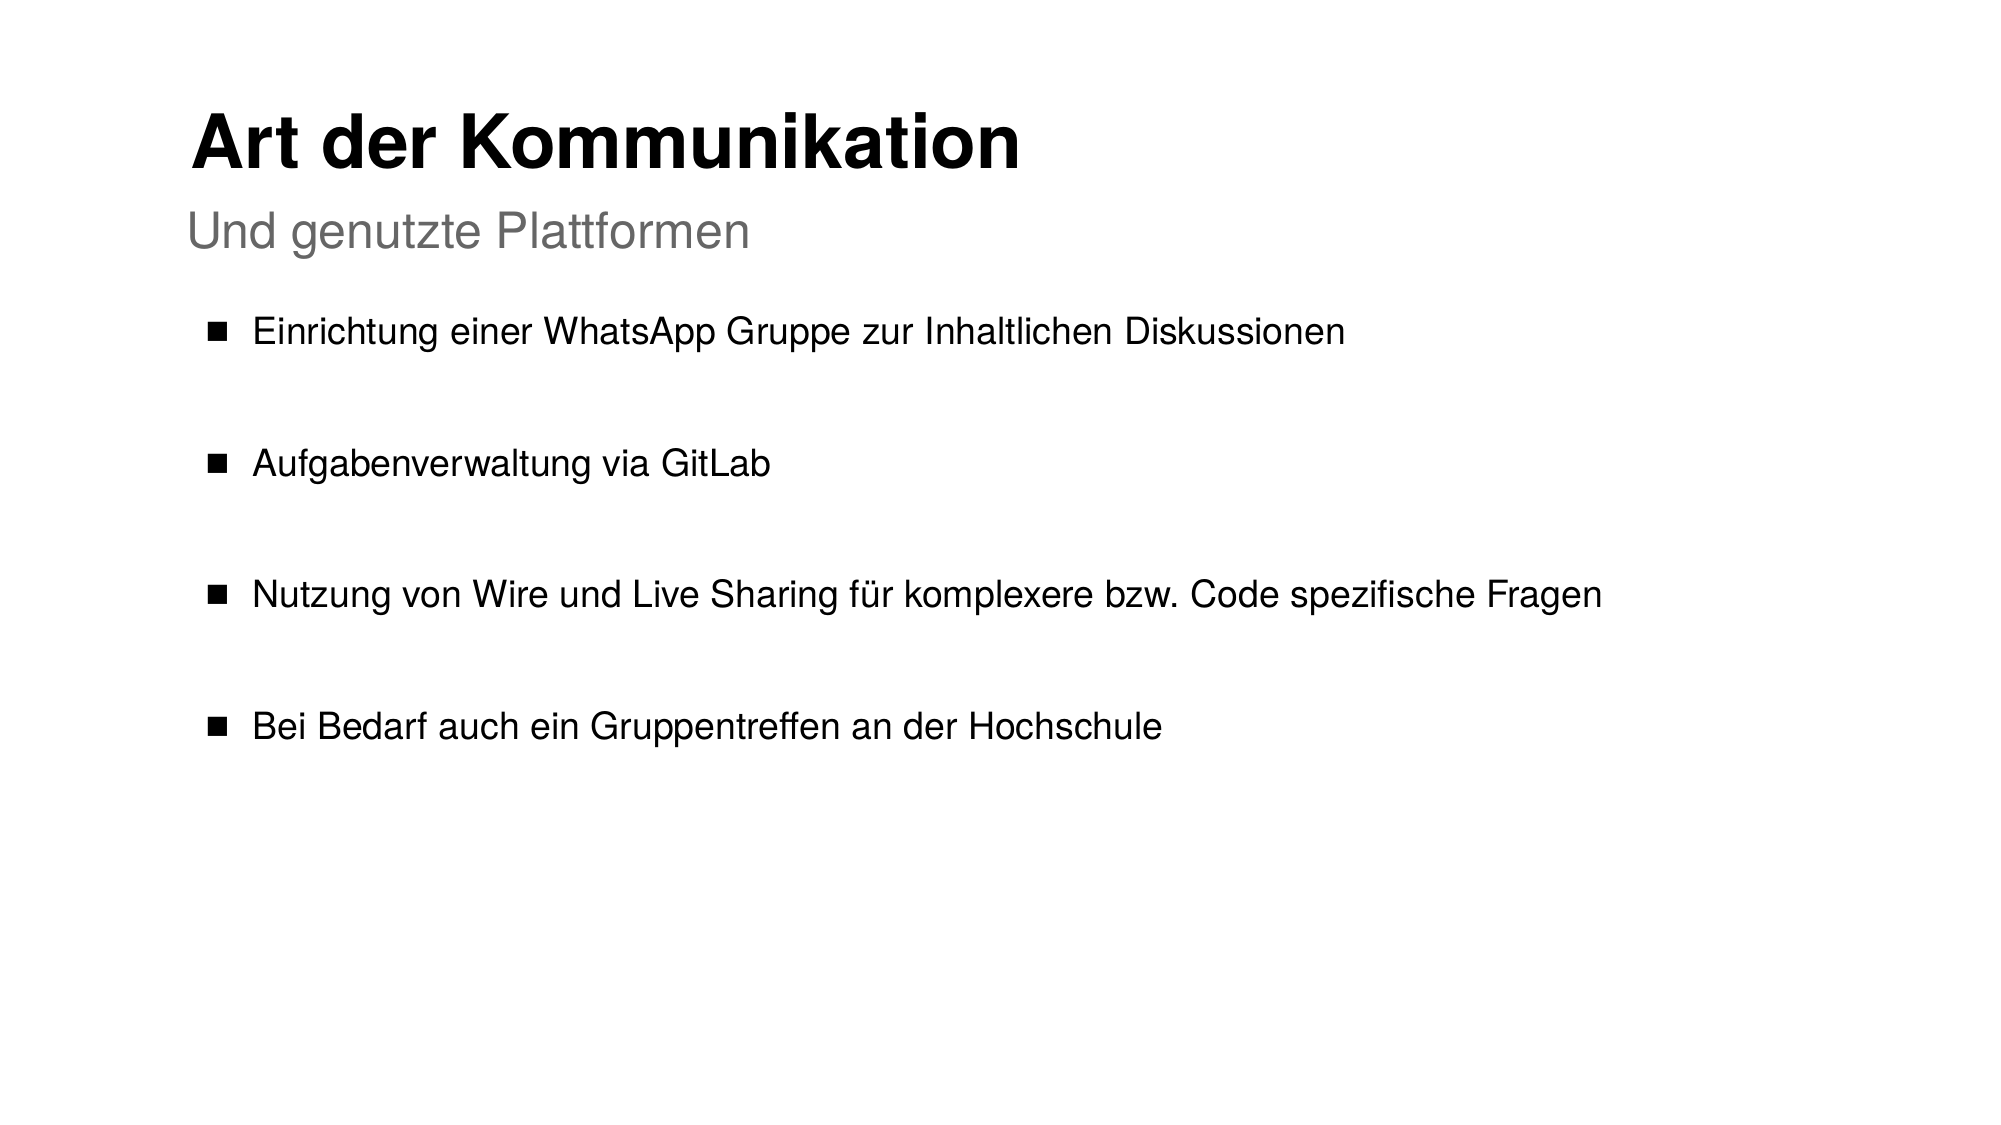

# Art der Kommunikation
Und genutzte Plattformen
Einrichtung einer WhatsApp Gruppe zur Inhaltlichen Diskussionen

Aufgabenverwaltung via GitLab

Nutzung von Wire und Live Sharing für komplexere bzw. Code spezifische Fragen

Bei Bedarf auch ein Gruppentreffen an der Hochschule